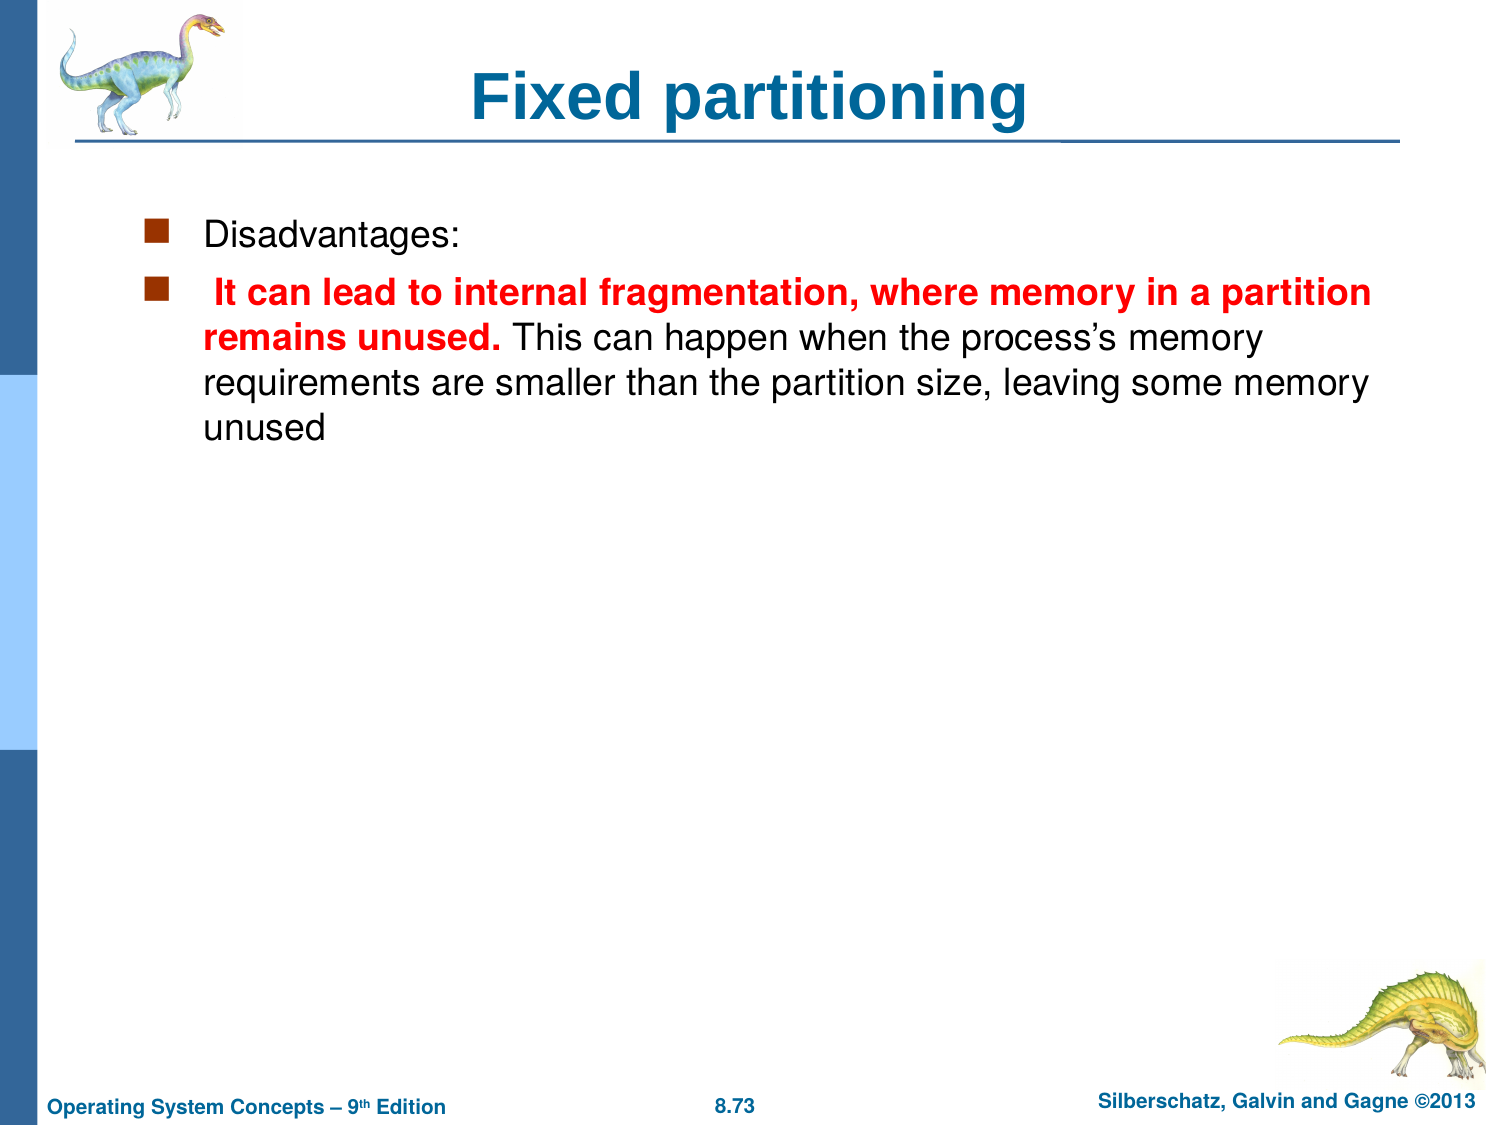

# Fixed partitioning
Disadvantages:
 It can lead to internal fragmentation, where memory in a partition remains unused. This can happen when the process’s memory requirements are smaller than the partition size, leaving some memory unused